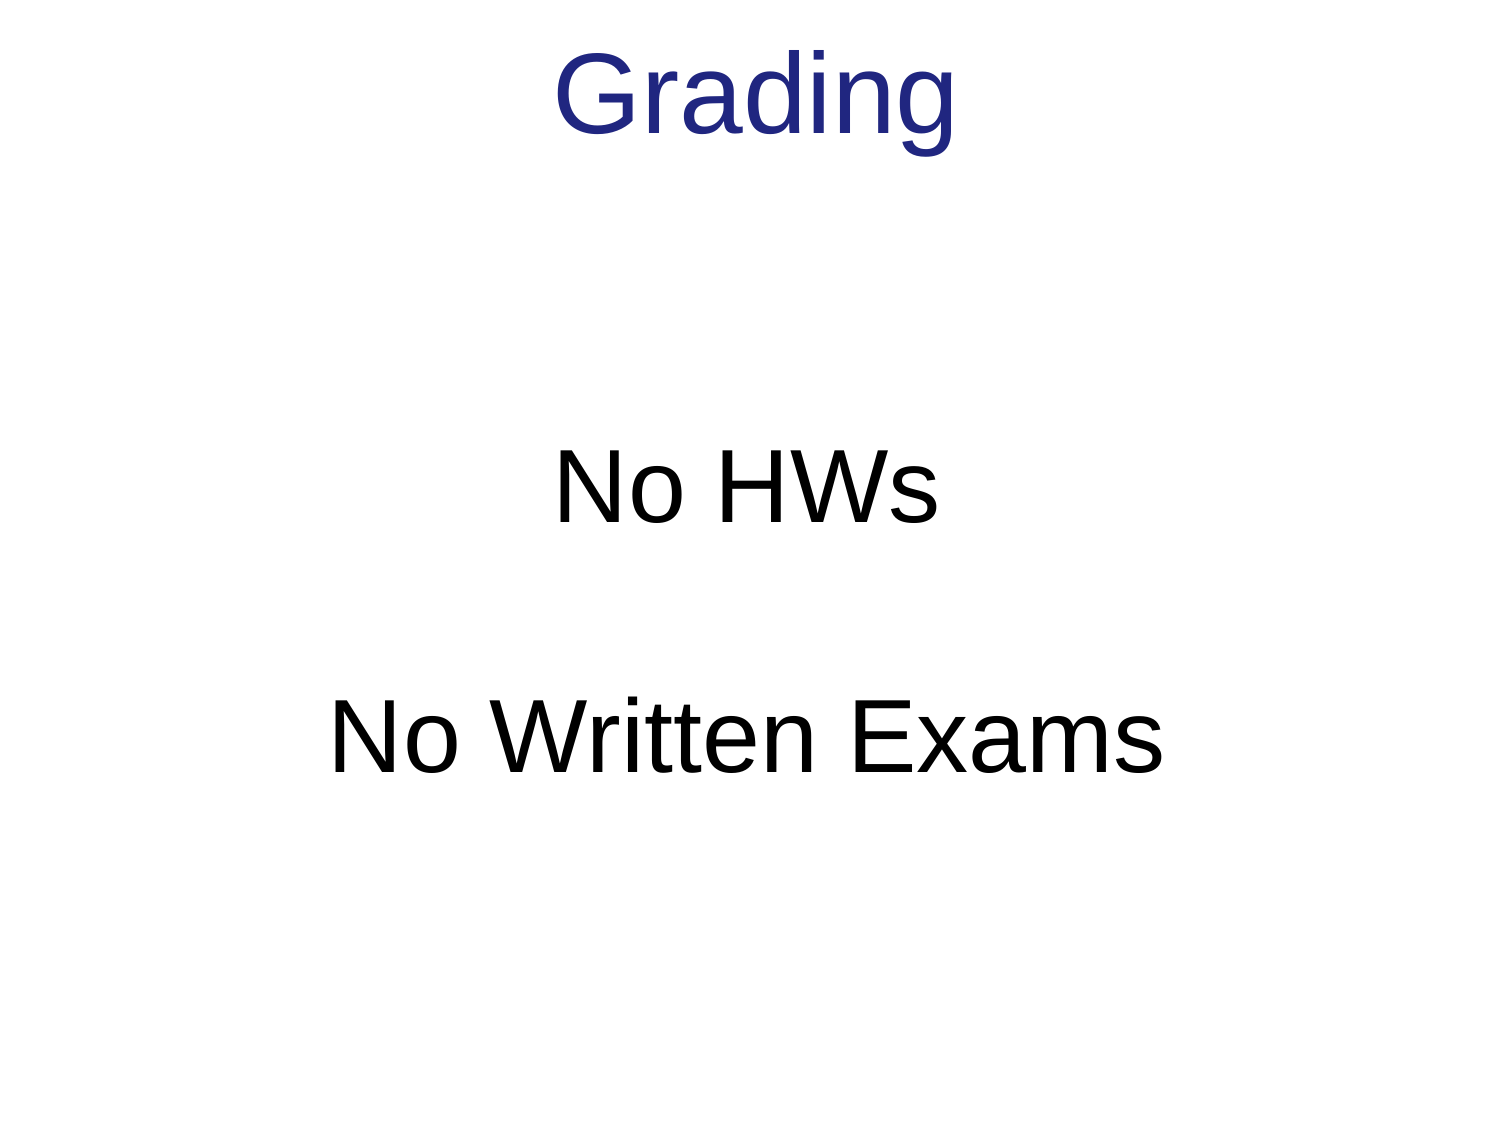

# Grading

No HWs

No Written Exams